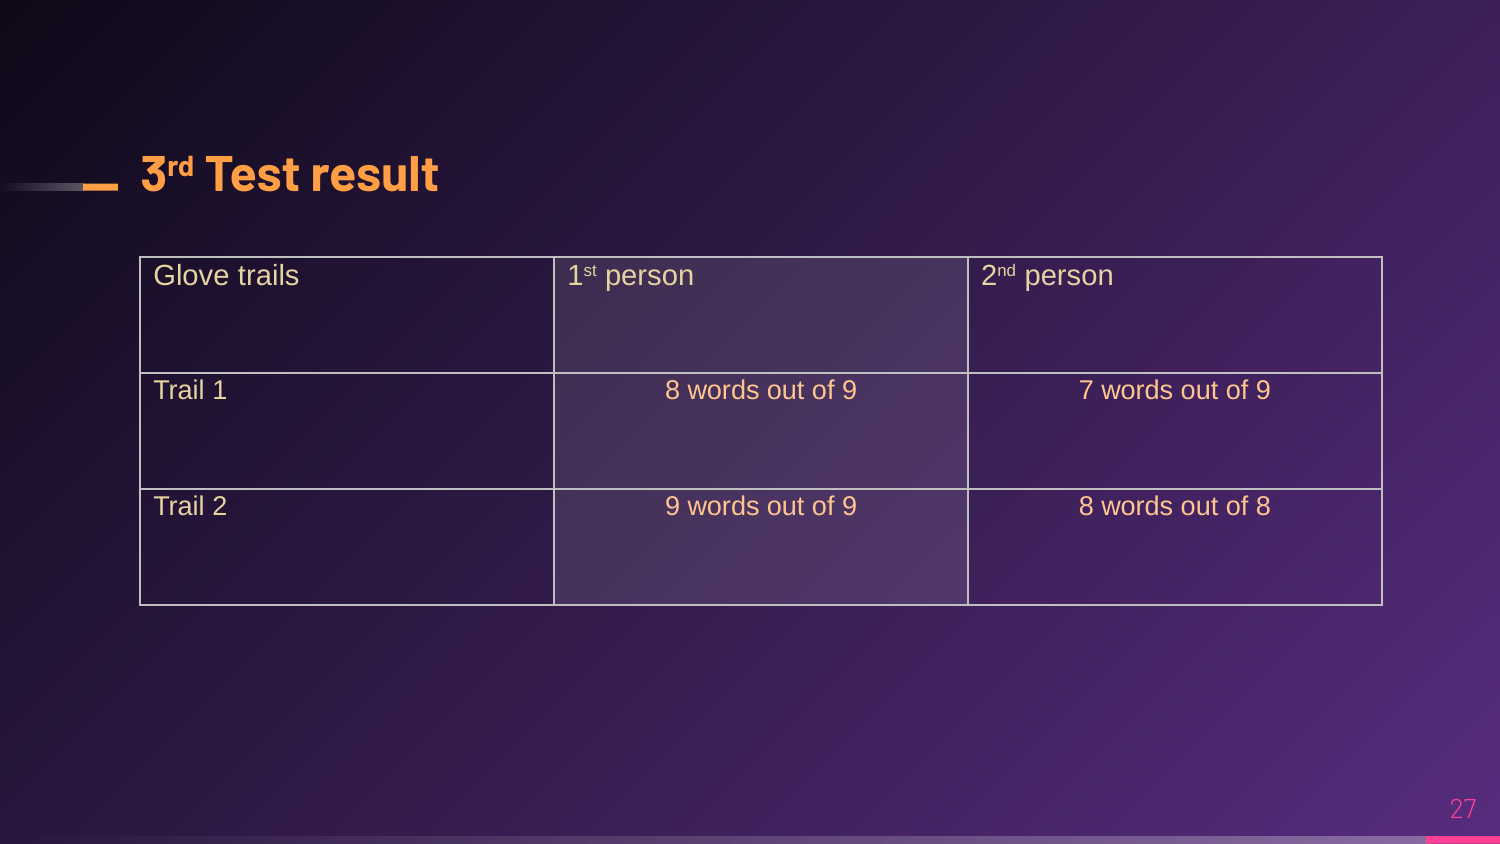

# 3rd Test result
| Glove trails | 1st person | 2nd person |
| --- | --- | --- |
| Trail 1 | 8 words out of 9 | 7 words out of 9 |
| Trail 2 | 9 words out of 9 | 8 words out of 8 |
27